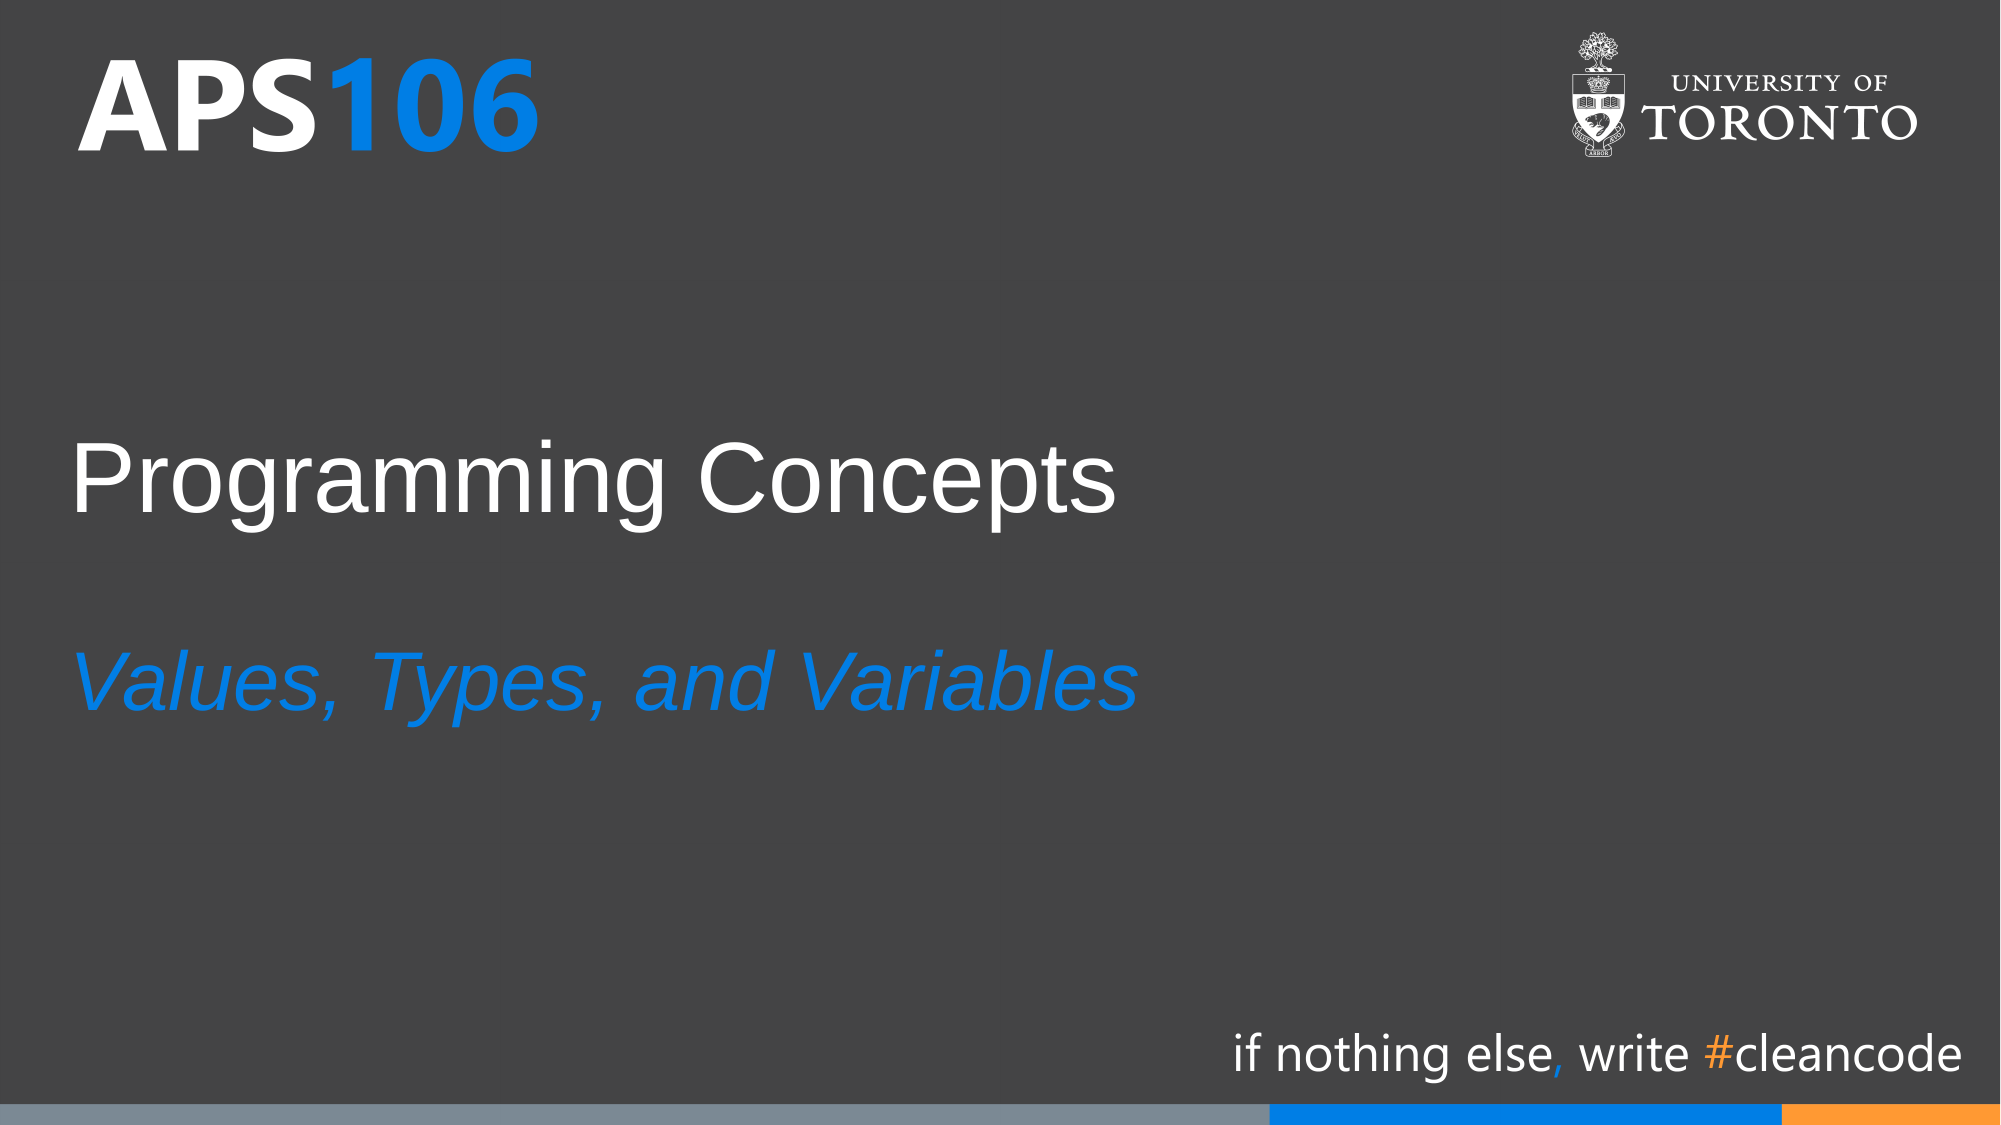

# Programming Concepts
Values, Types, and Variables